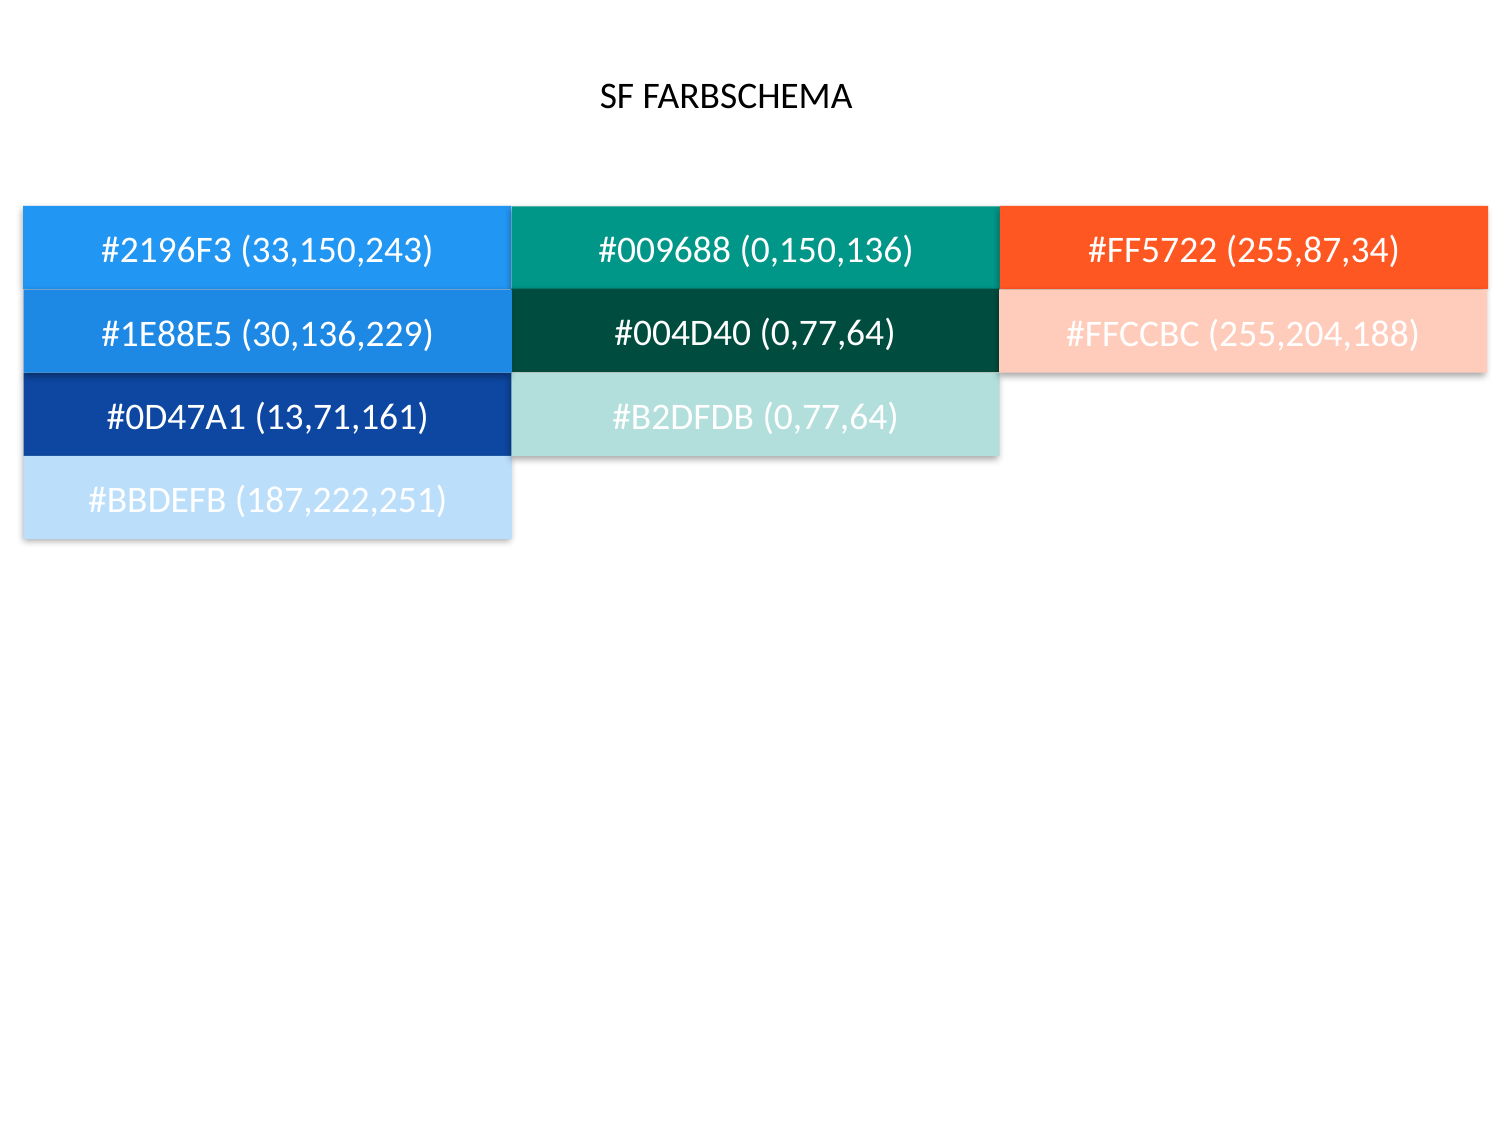

SF FARBSCHEMA
#FF5722 (255,87,34)
#2196F3 (33,150,243)
#009688 (0,150,136)
#004D40 (0,77,64)
#FFCCBC (255,204,188)
#1E88E5 (30,136,229)
#B2DFDB (0,77,64)
#0D47A1 (13,71,161)
#BBDEFB (187,222,251)